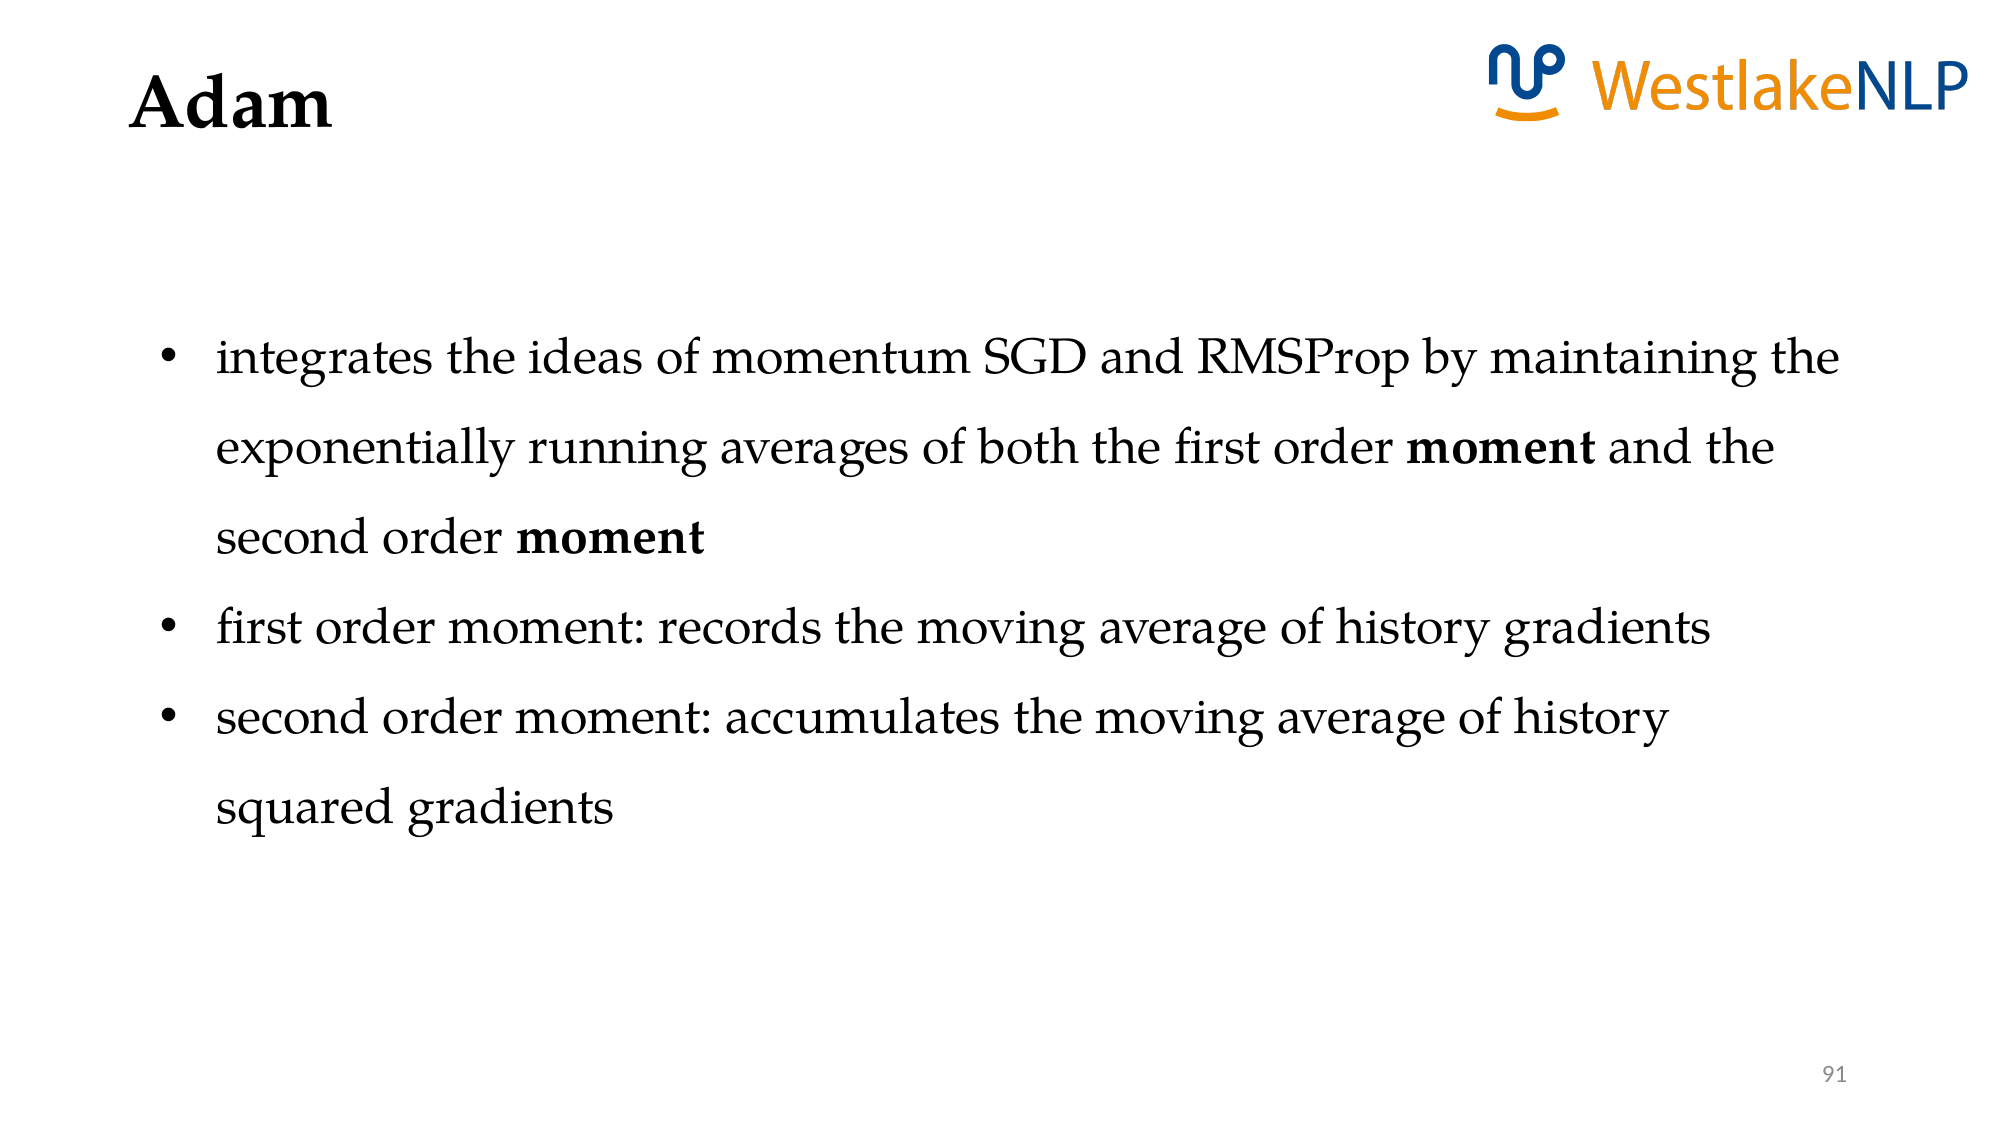

Adam

integrates the ideas of momentum SGD and RMSProp by maintaining the exponentially running averages of both the first order moment and the second order moment
first order moment: records the moving average of history gradients
second order moment: accumulates the moving average of history squared gradients
91